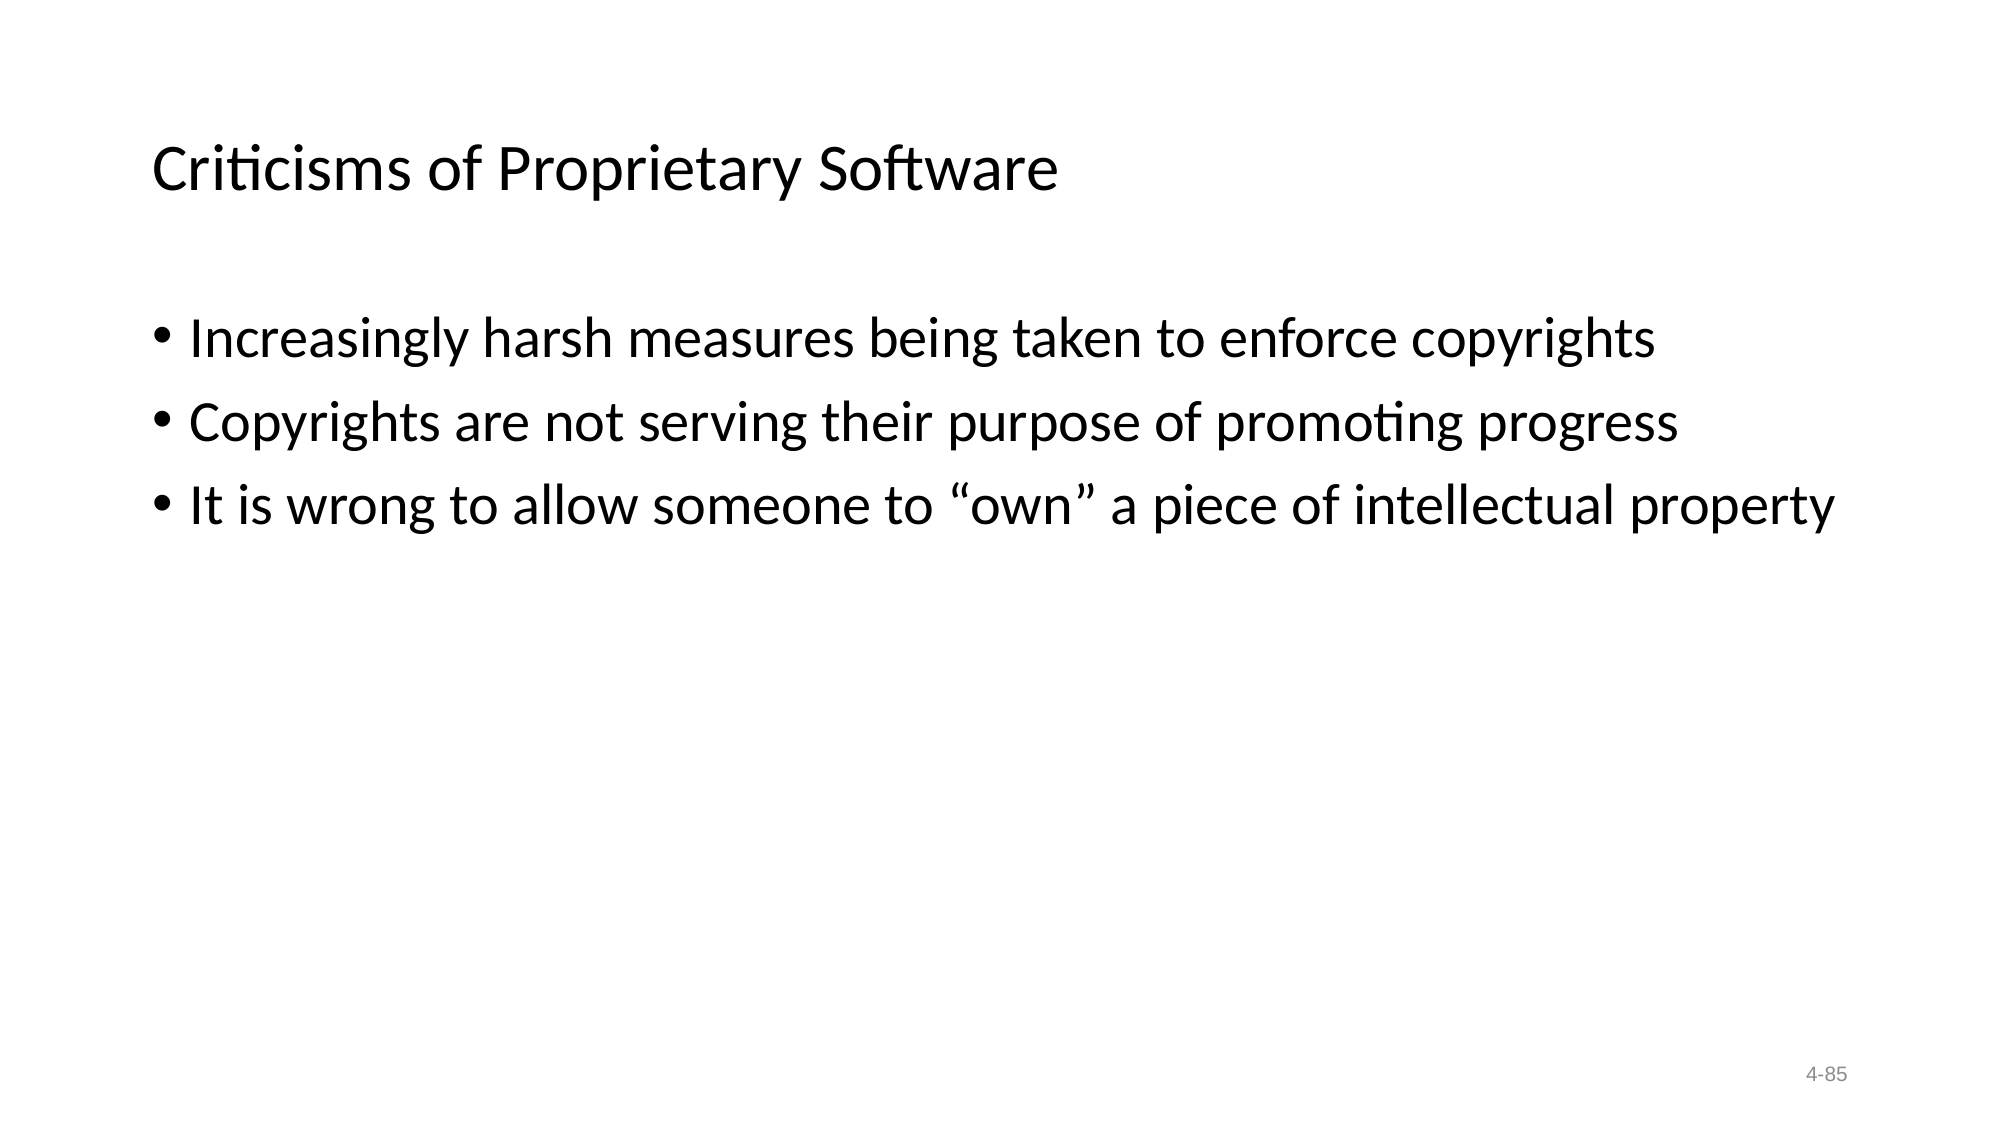

# Criticisms of Proprietary Software
Increasingly harsh measures being taken to enforce copyrights
Copyrights are not serving their purpose of promoting progress
It is wrong to allow someone to “own” a piece of intellectual property
4-85